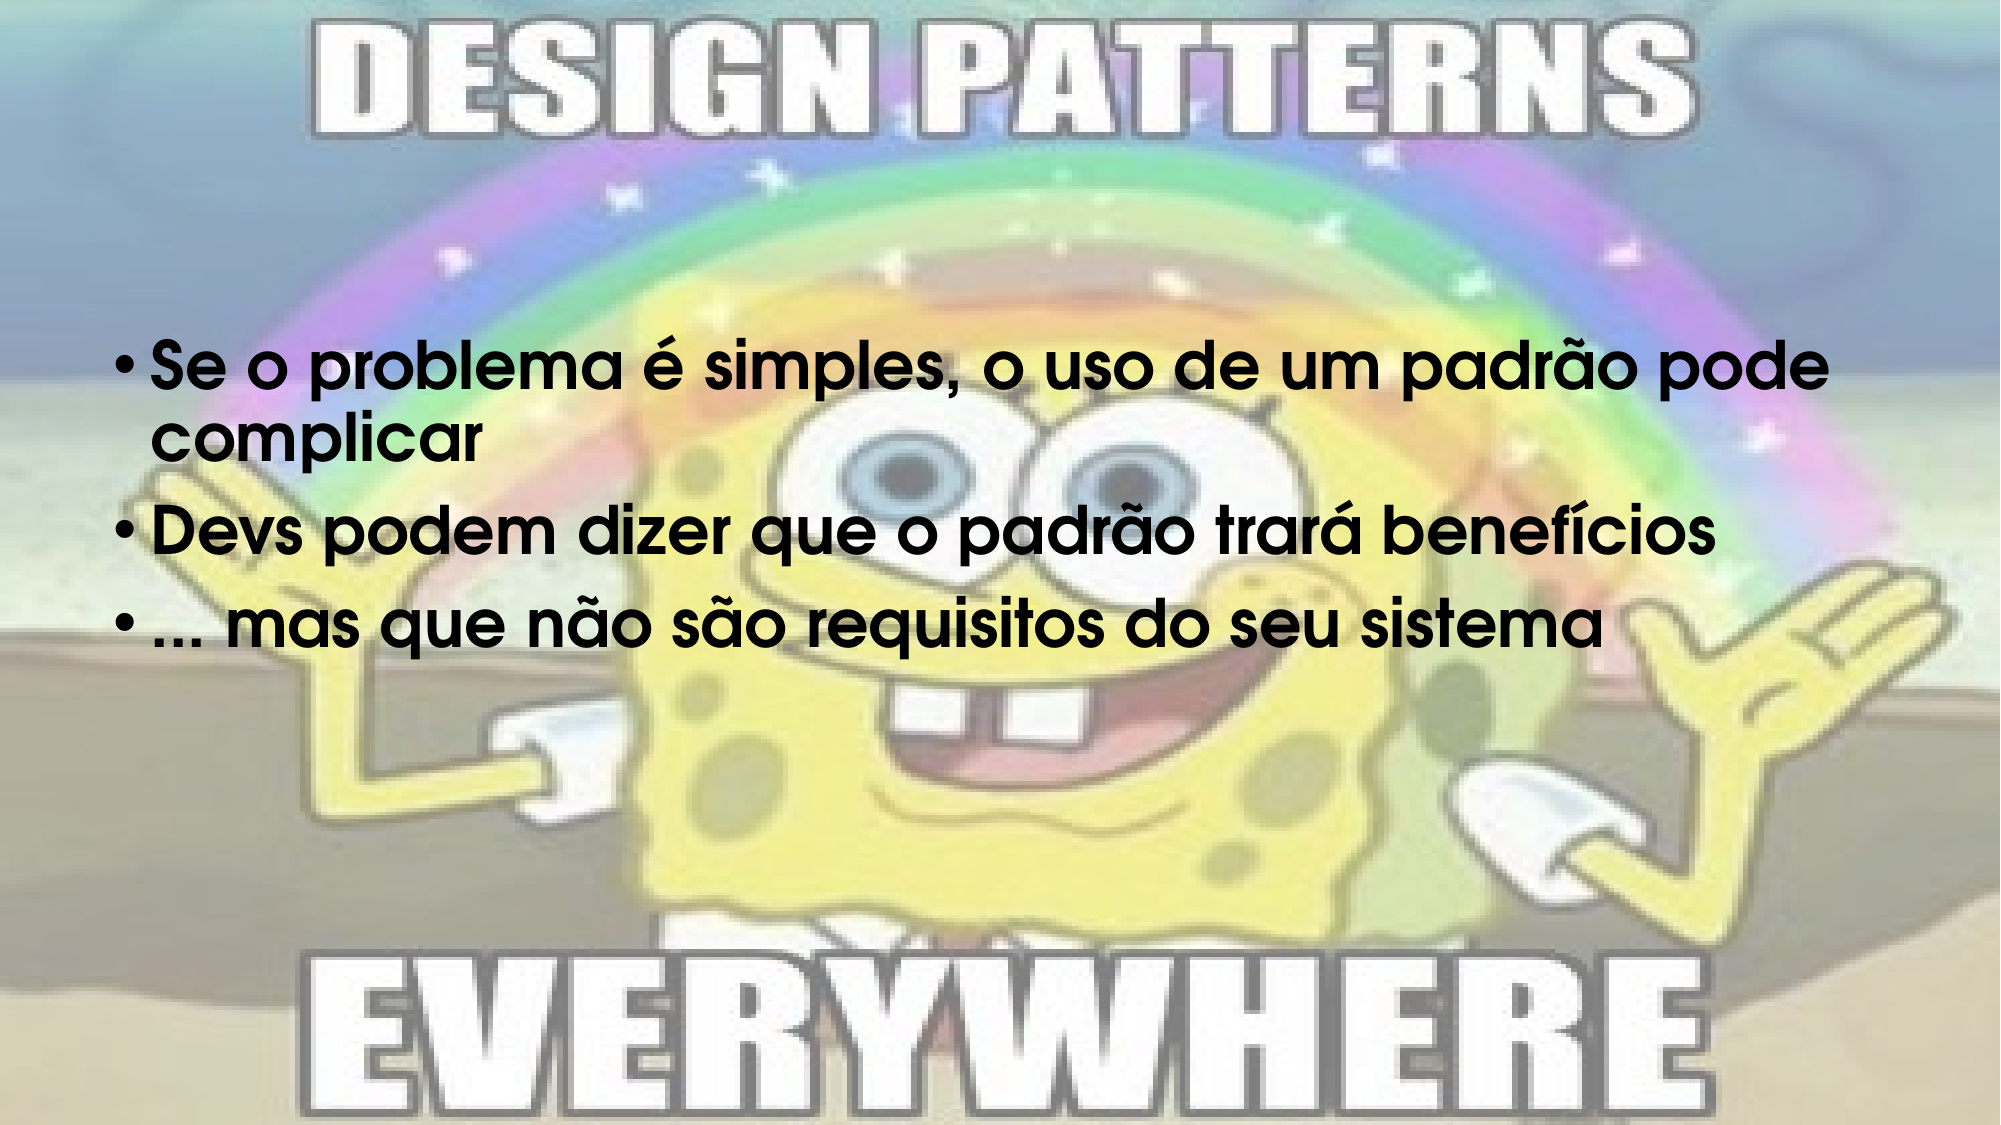

33
Se o problema é simples, o uso de um padrão pode complicar
Devs podem dizer que o padrão trará benefícios
... mas que não são requisitos do seu sistema